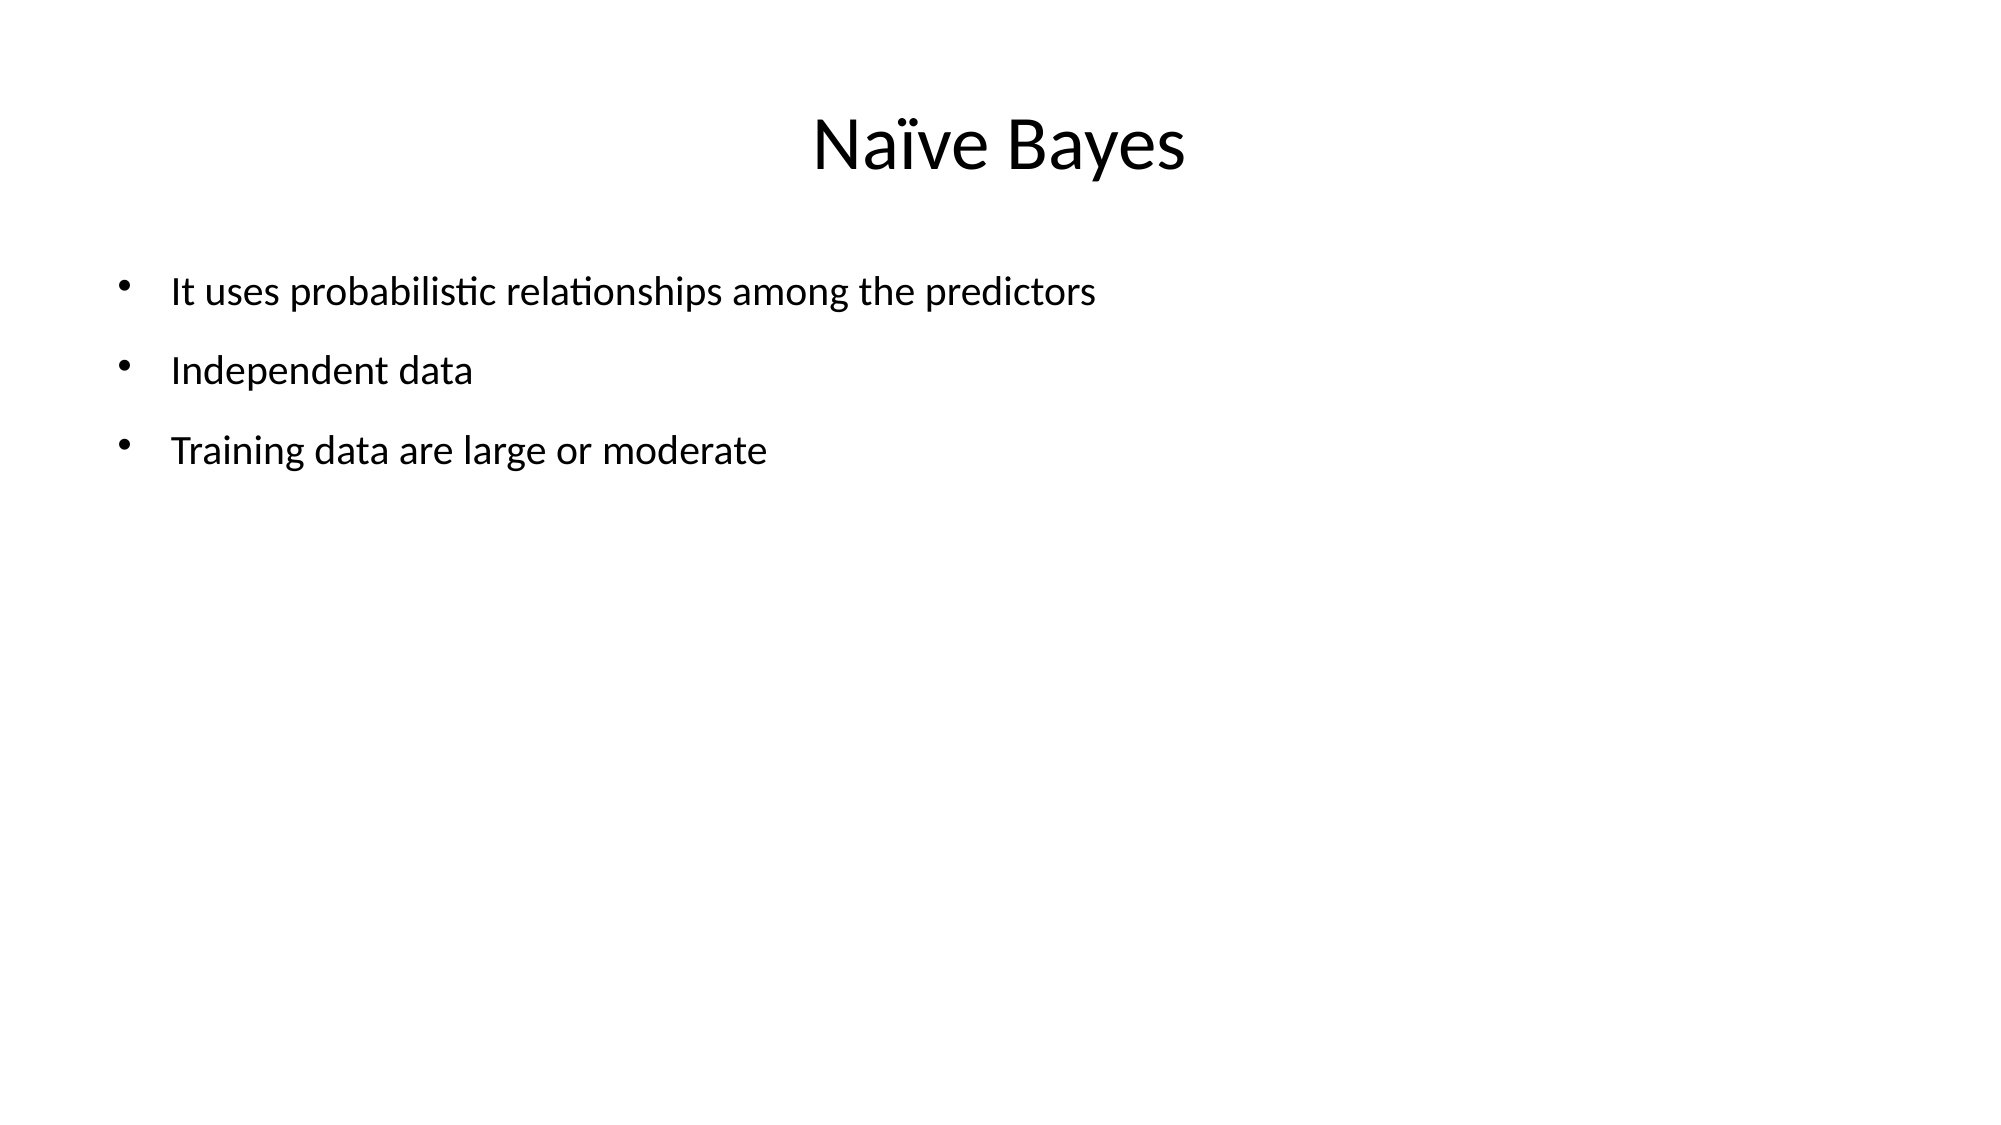

Naïve Bayes
It uses probabilistic relationships among the predictors
Independent data
Training data are large or moderate